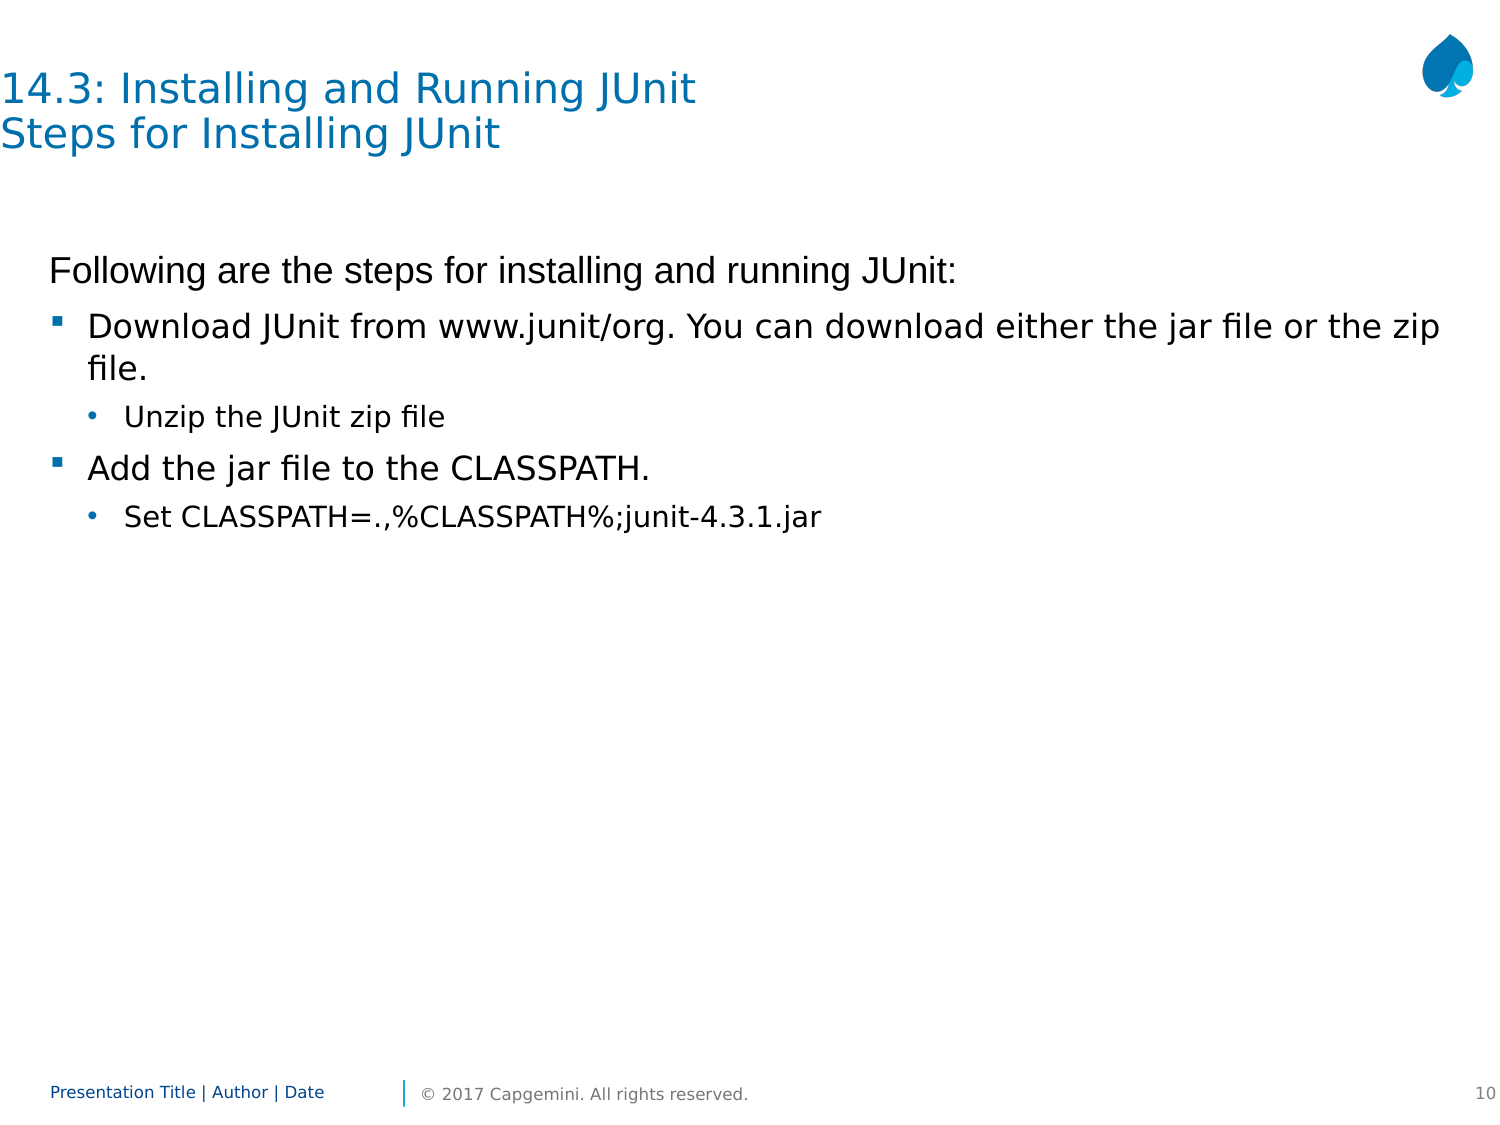

14.3: Installing and Running JUnit
Steps for Installing JUnit
Following are the steps for installing and running JUnit:
Download JUnit from www.junit/org. You can download either the jar file or the zip file.
Unzip the JUnit zip file
Add the jar file to the CLASSPATH.
Set CLASSPATH=.,%CLASSPATH%;junit-4.3.1.jar